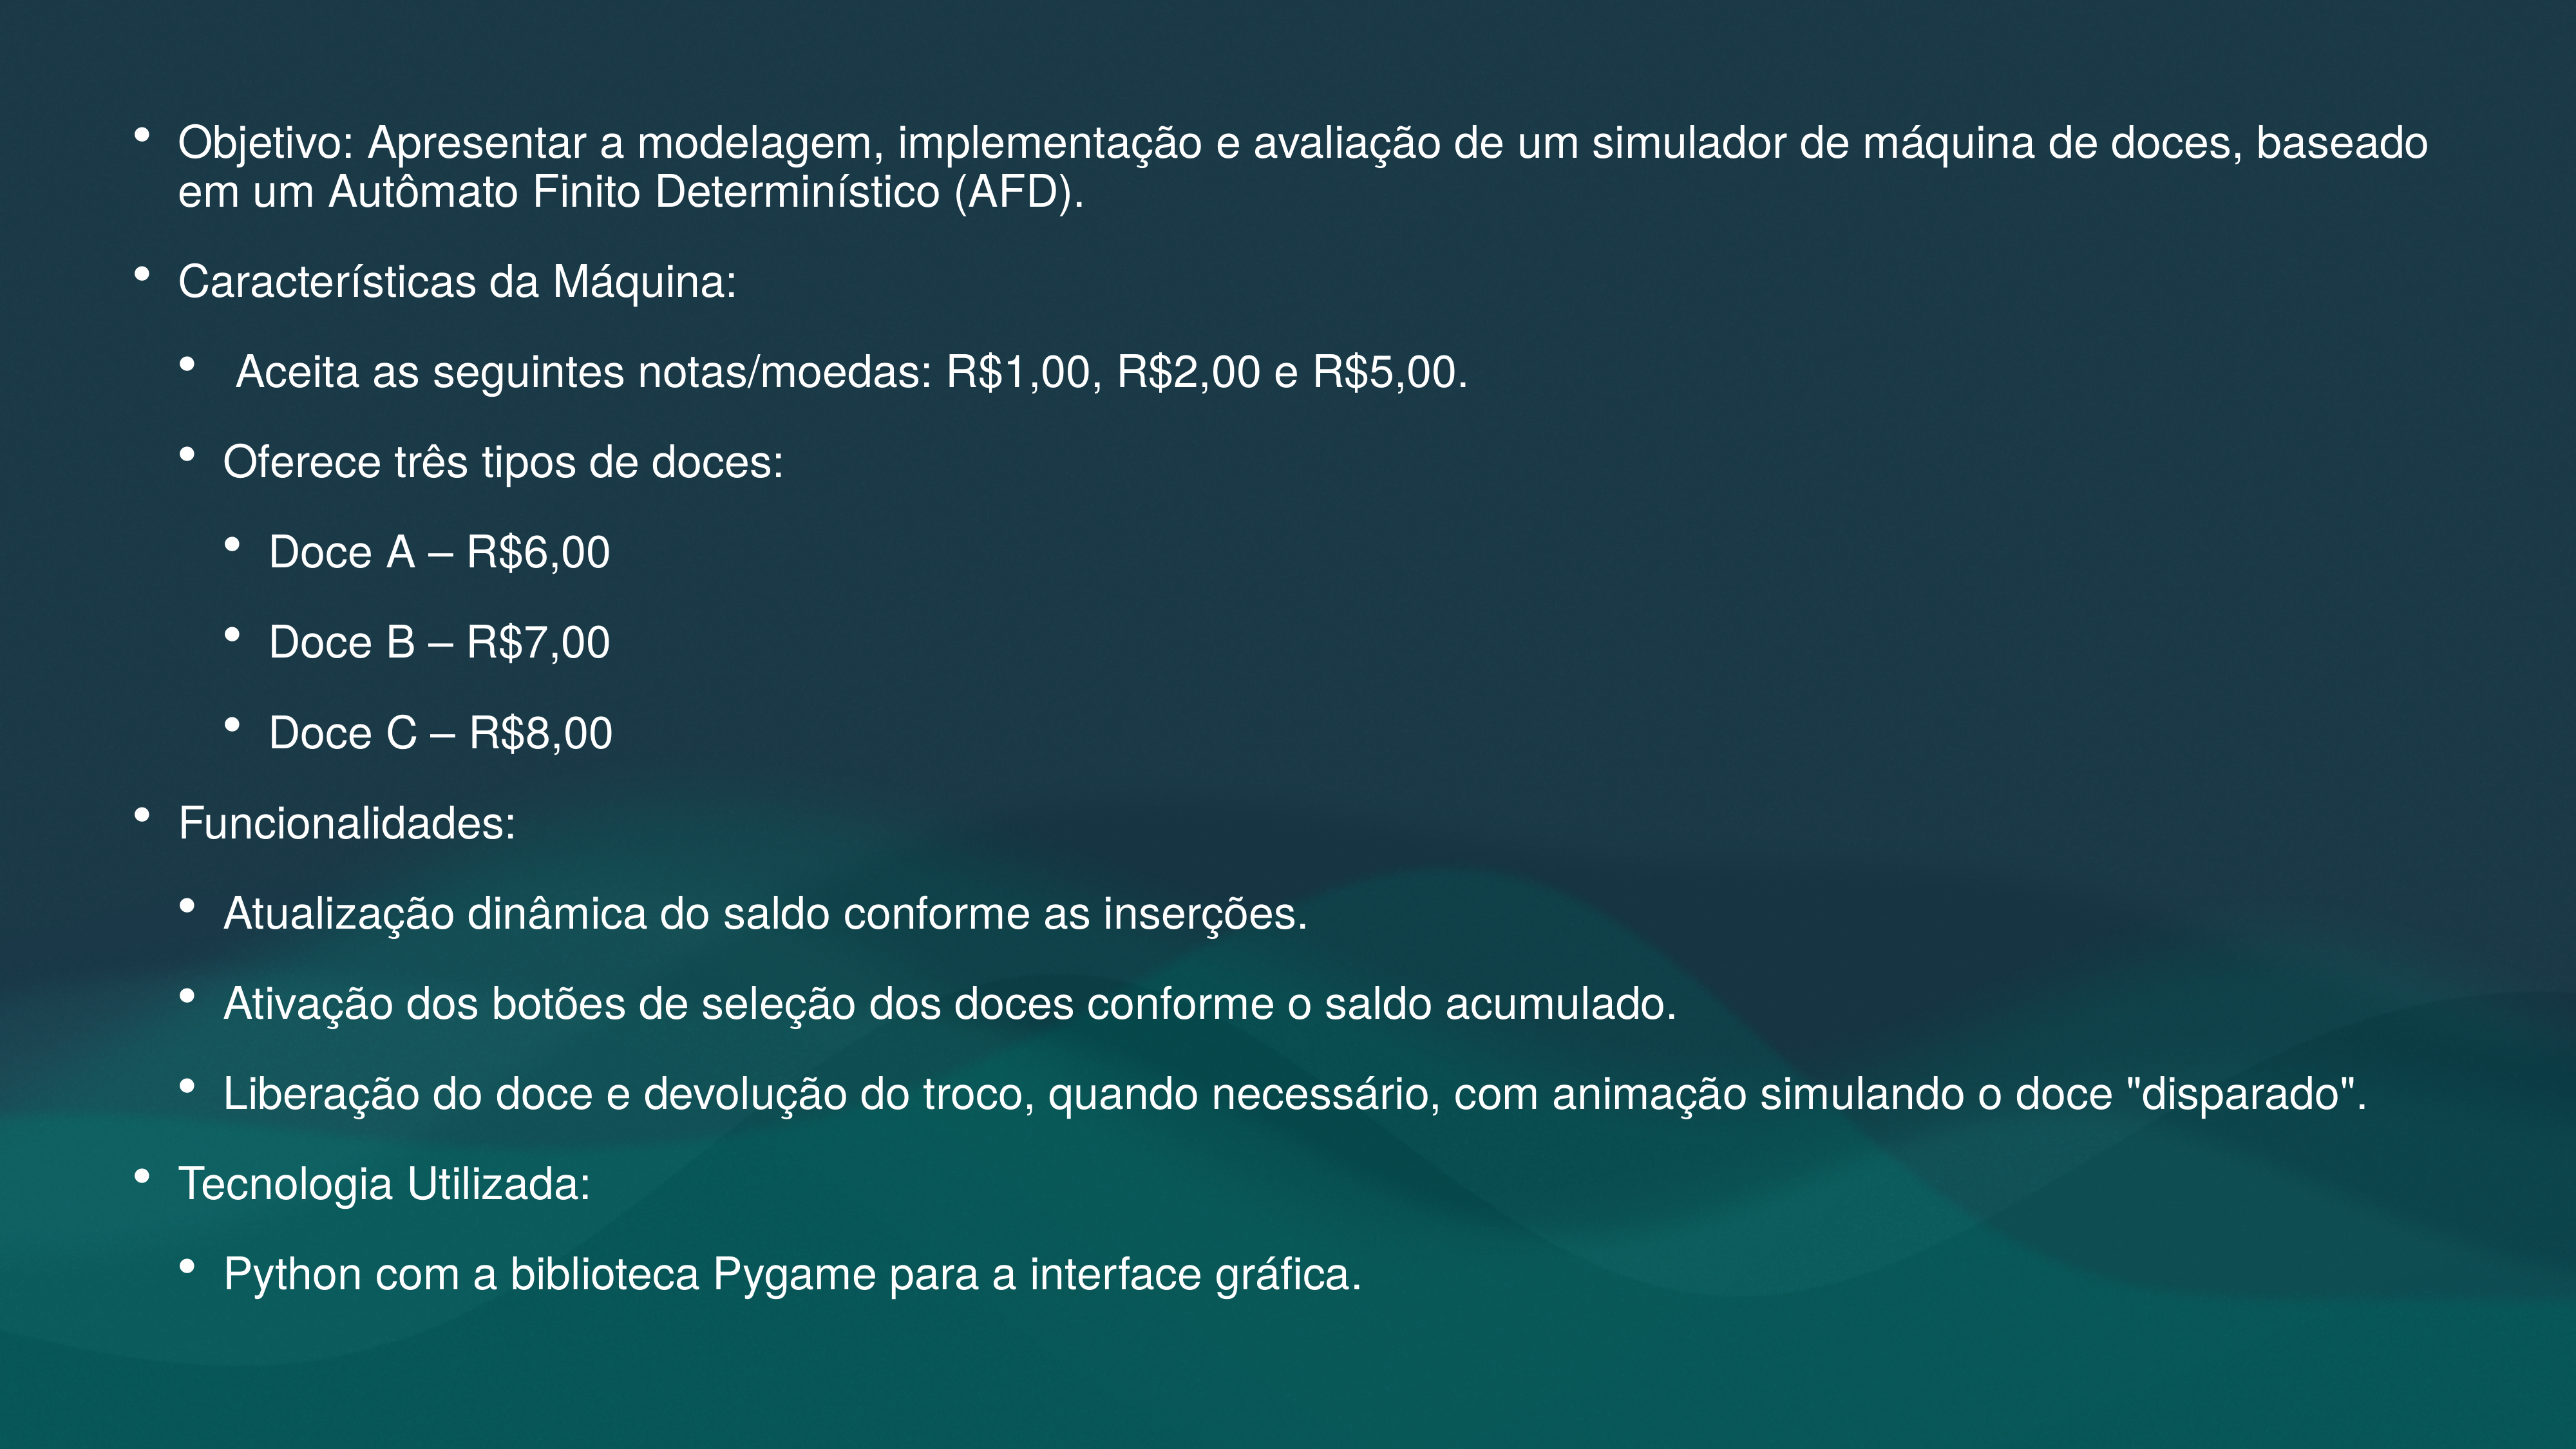

Objetivo: Apresentar a modelagem, implementação e avaliação de um simulador de máquina de doces, baseado em um Autômato Finito Determinístico (AFD).
Características da Máquina:
 Aceita as seguintes notas/moedas: R$1,00, R$2,00 e R$5,00.
Oferece três tipos de doces:
Doce A – R$6,00
Doce B – R$7,00
Doce C – R$8,00
Funcionalidades:
Atualização dinâmica do saldo conforme as inserções.
Ativação dos botões de seleção dos doces conforme o saldo acumulado.
Liberação do doce e devolução do troco, quando necessário, com animação simulando o doce "disparado".
Tecnologia Utilizada:
Python com a biblioteca Pygame para a interface gráfica.